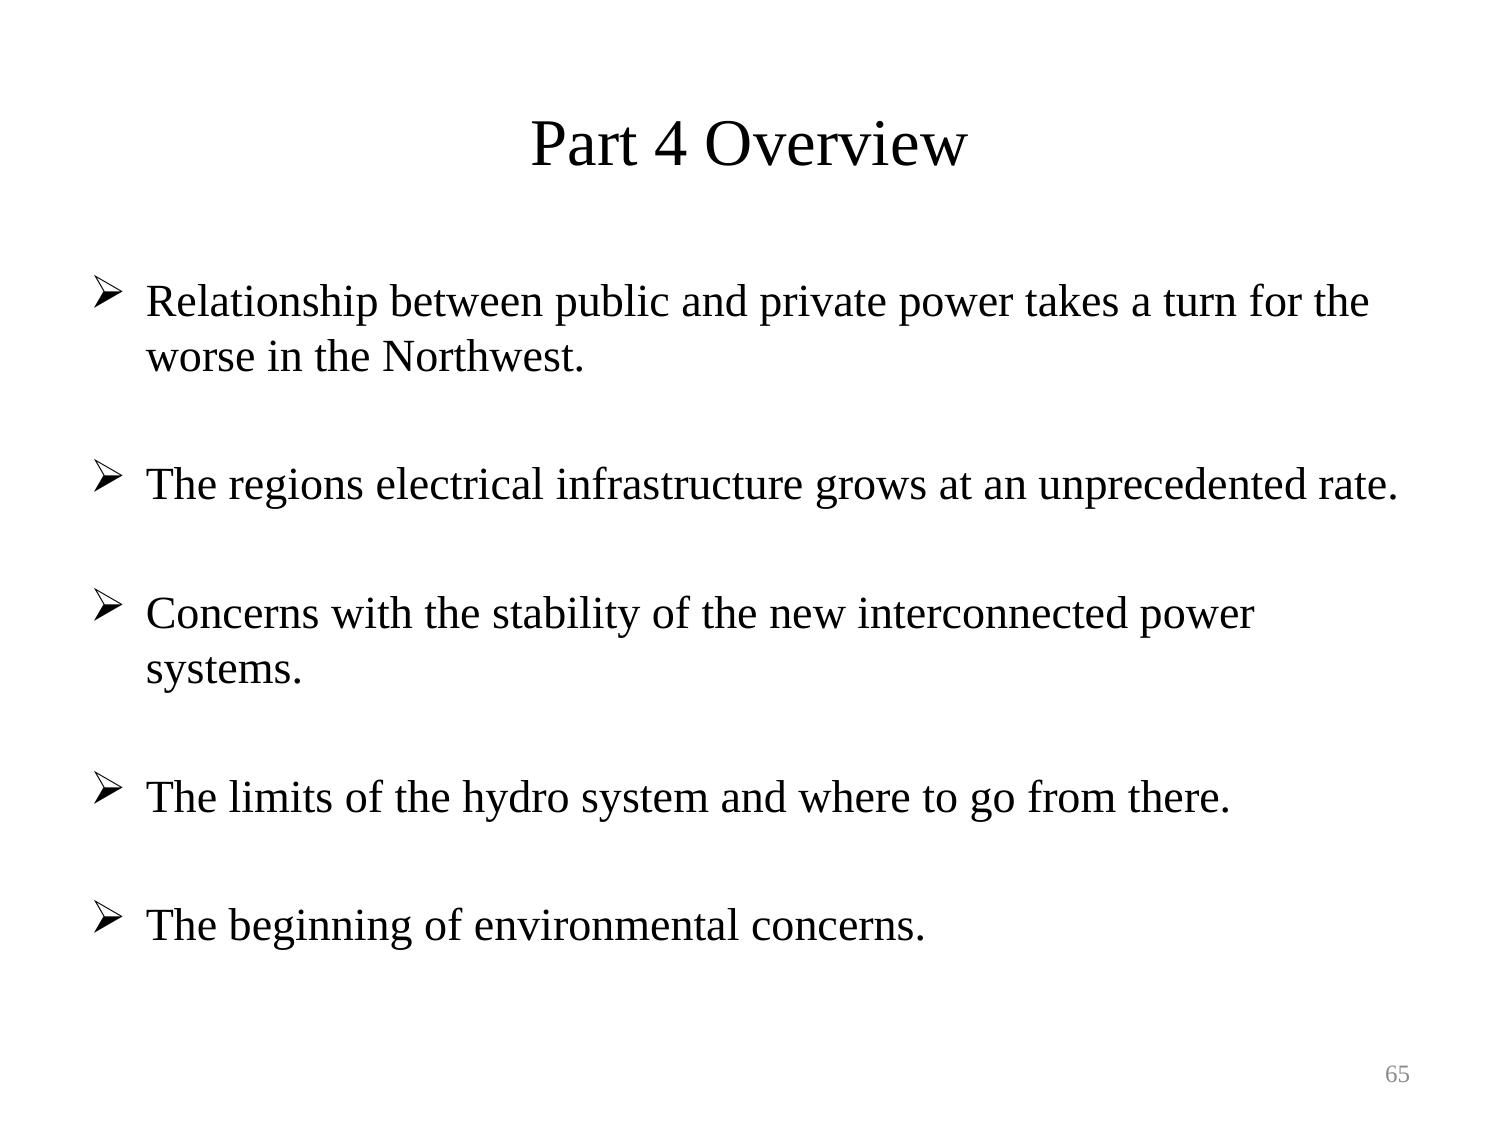

# Part 4 Overview
Relationship between public and private power takes a turn for the worse in the Northwest.

The regions electrical infrastructure grows at an unprecedented rate.

Concerns with the stability of the new interconnected power systems.

The limits of the hydro system and where to go from there.

The beginning of environmental concerns.

65